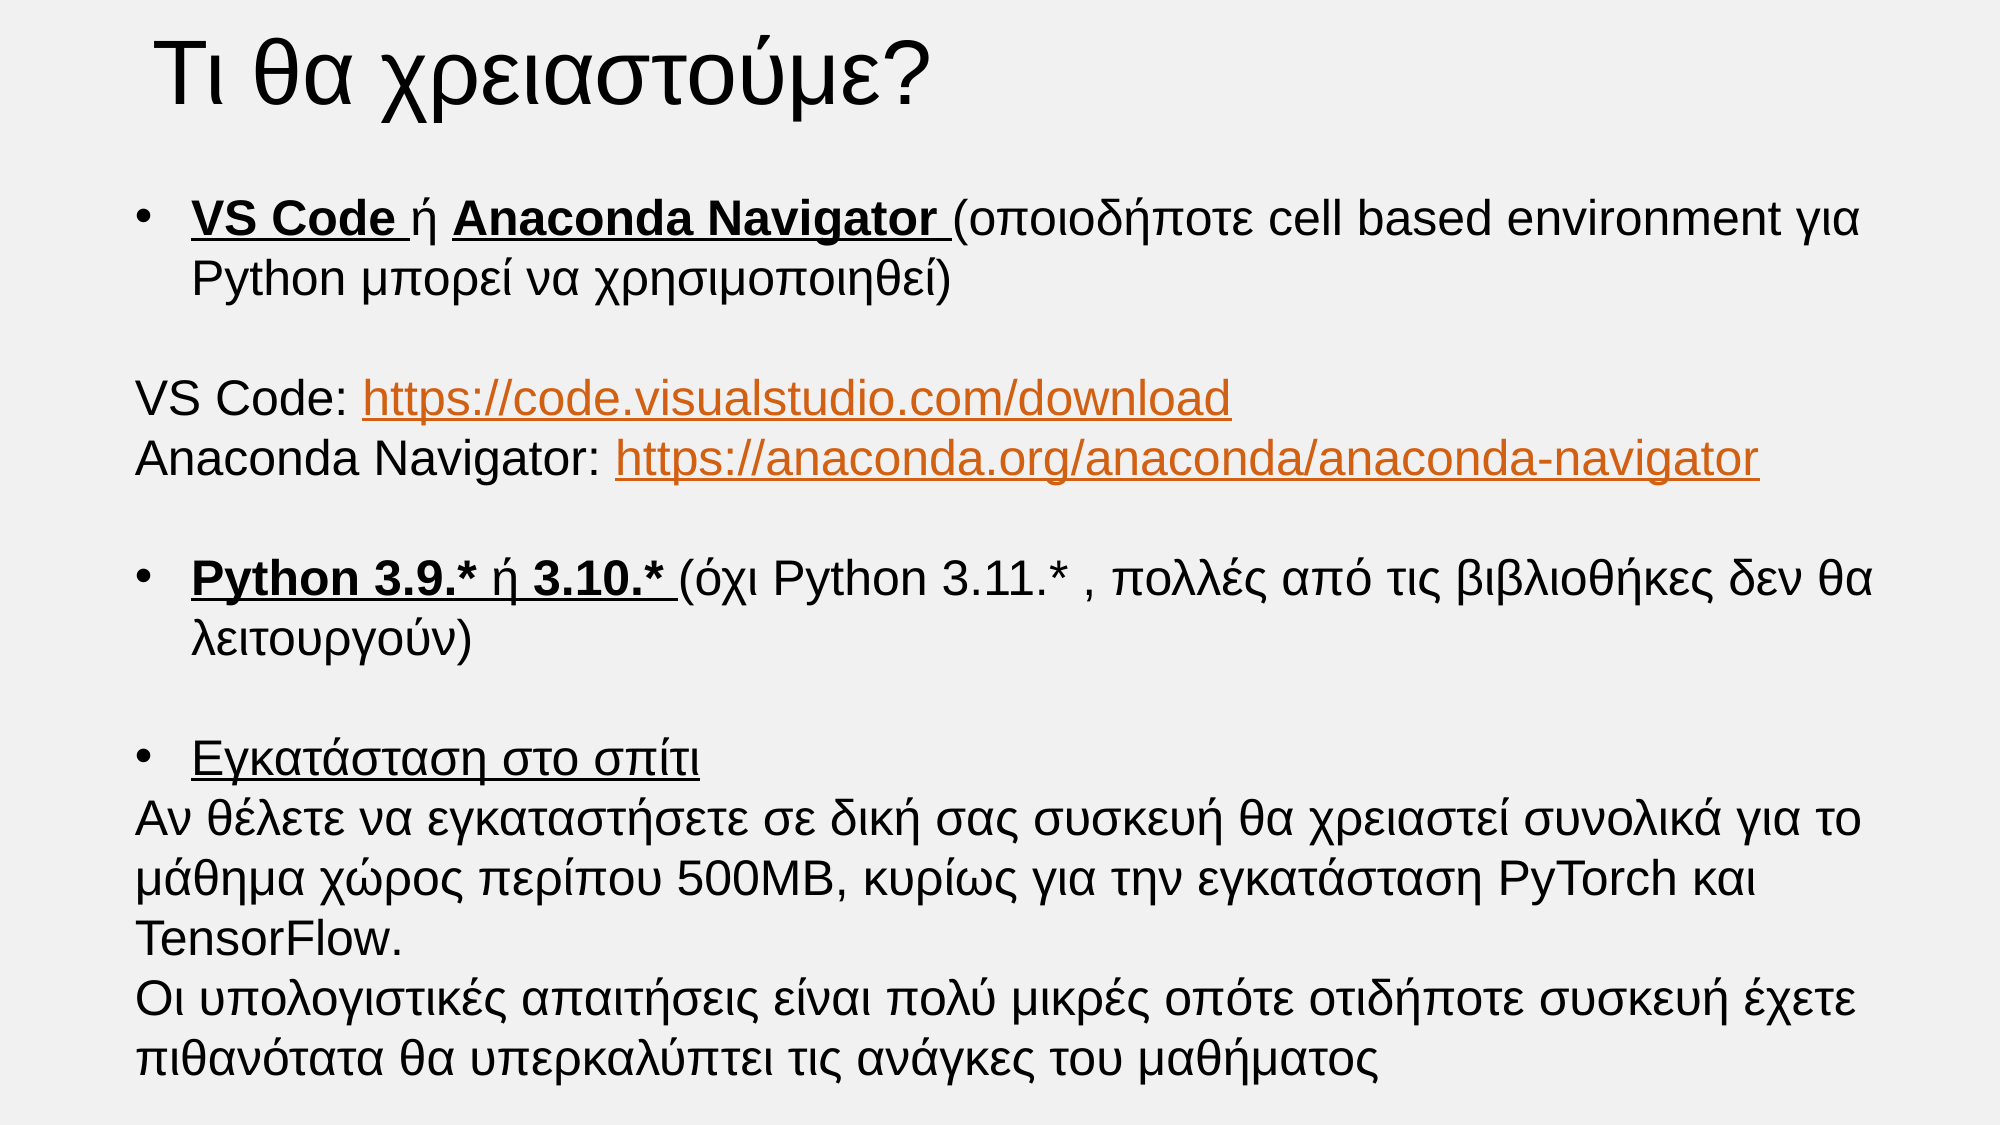

# Τι θα χρειαστούμε?
VS Code ή Anaconda Navigator (οποιοδήποτε cell based environment για Python μπορεί να χρησιμοποιηθεί)

VS Code: https://code.visualstudio.com/download
Anaconda Navigator: https://anaconda.org/anaconda/anaconda-navigator

Python 3.9.* ή 3.10.* (όχι Python 3.11.* , πολλές από τις βιβλιοθήκες δεν θα λειτουργούν)

Εγκατάσταση στο σπίτι
Αν θέλετε να εγκαταστήσετε σε δική σας συσκευή θα χρειαστεί συνολικά για το μάθημα χώρος περίπου 500ΜΒ, κυρίως για την εγκατάσταση PyTorch και TensorFlow.
Οι υπολογιστικές απαιτήσεις είναι πολύ μικρές οπότε οτιδήποτε συσκευή έχετε πιθανότατα θα υπερκαλύπτει τις ανάγκες του μαθήματος